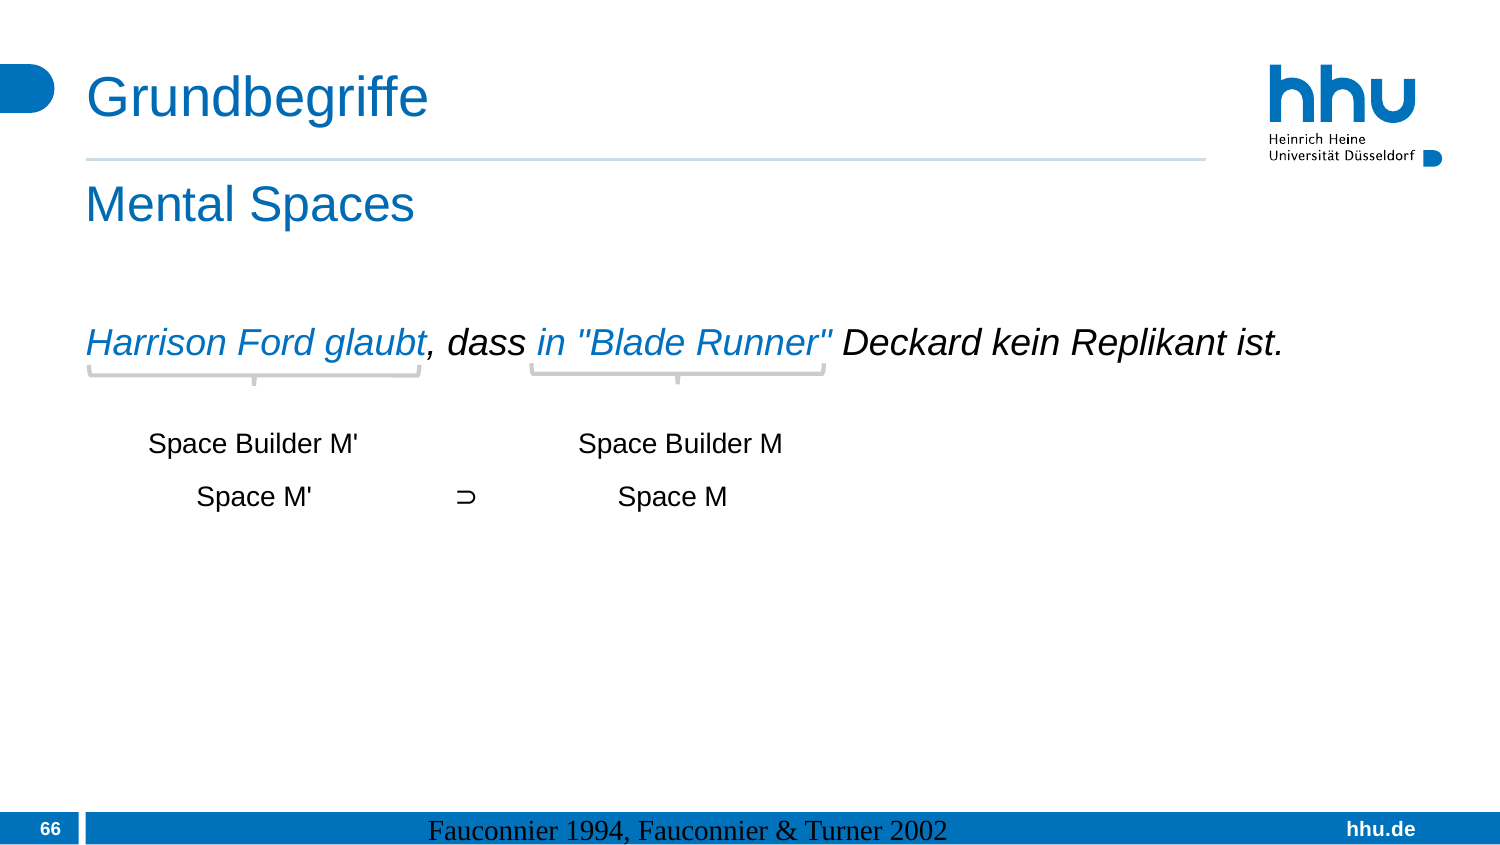

# Grundbegriffe
Mental Spaces

Harrison Ford glaubt, dass in "Blade Runner" Deckard kein Replikant ist.
Space Builder M'
Space Builder M
Space M'
⊃
Space M
66
Fauconnier 1994, Fauconnier & Turner 2002